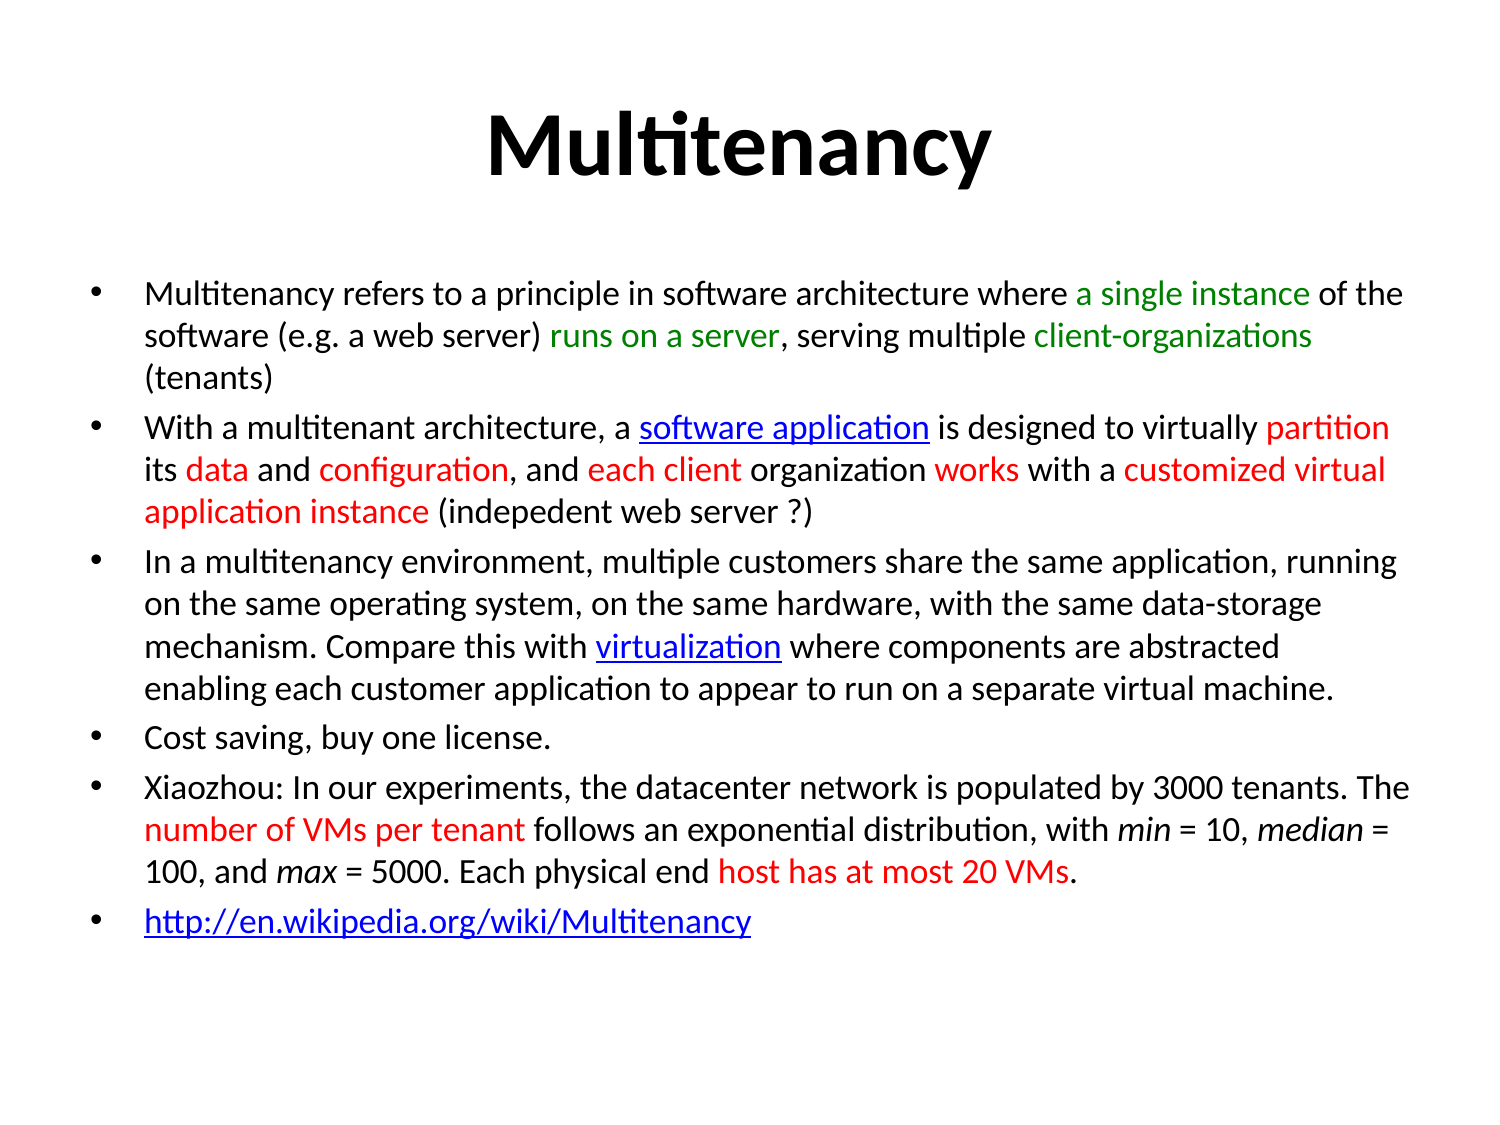

# Multitenancy
Multitenancy refers to a principle in software architecture where a single instance of the software (e.g. a web server) runs on a server, serving multiple client-organizations (tenants)
With a multitenant architecture, a software application is designed to virtually partition its data and configuration, and each client organization works with a customized virtual application instance (indepedent web server ?)
In a multitenancy environment, multiple customers share the same application, running on the same operating system, on the same hardware, with the same data-storage mechanism. Compare this with virtualization where components are abstracted enabling each customer application to appear to run on a separate virtual machine.
Cost saving, buy one license.
Xiaozhou: In our experiments, the datacenter network is populated by 3000 tenants. The number of VMs per tenant follows an exponential distribution, with min = 10, median = 100, and max = 5000. Each physical end host has at most 20 VMs.
http://en.wikipedia.org/wiki/Multitenancy